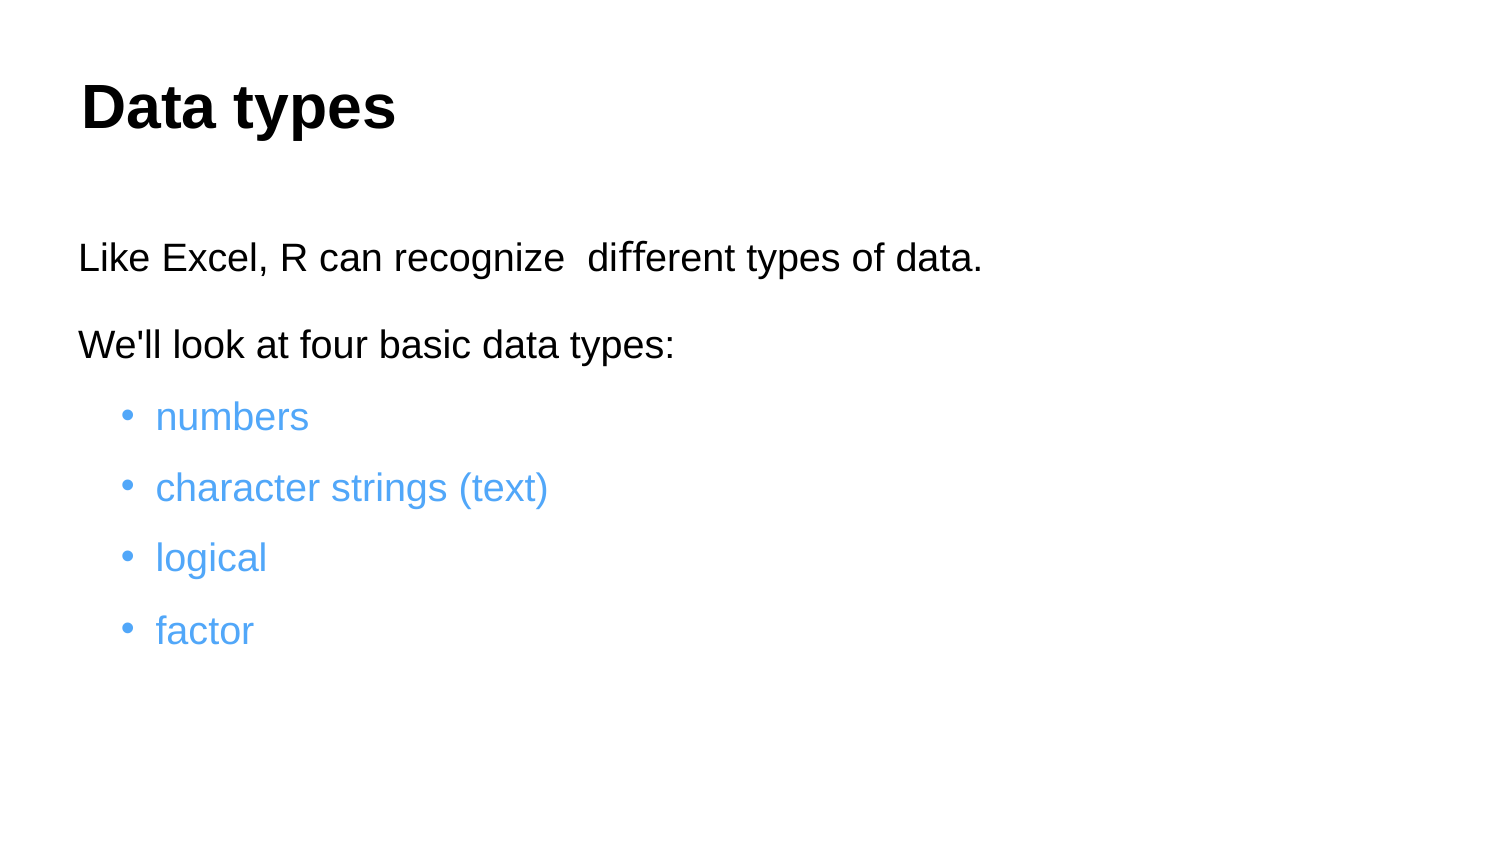

Data types
Like Excel, R can recognize  diﬀerent types of data.
We'll look at four basic data types:
 numbers
 character strings (text)
 logical
 factor